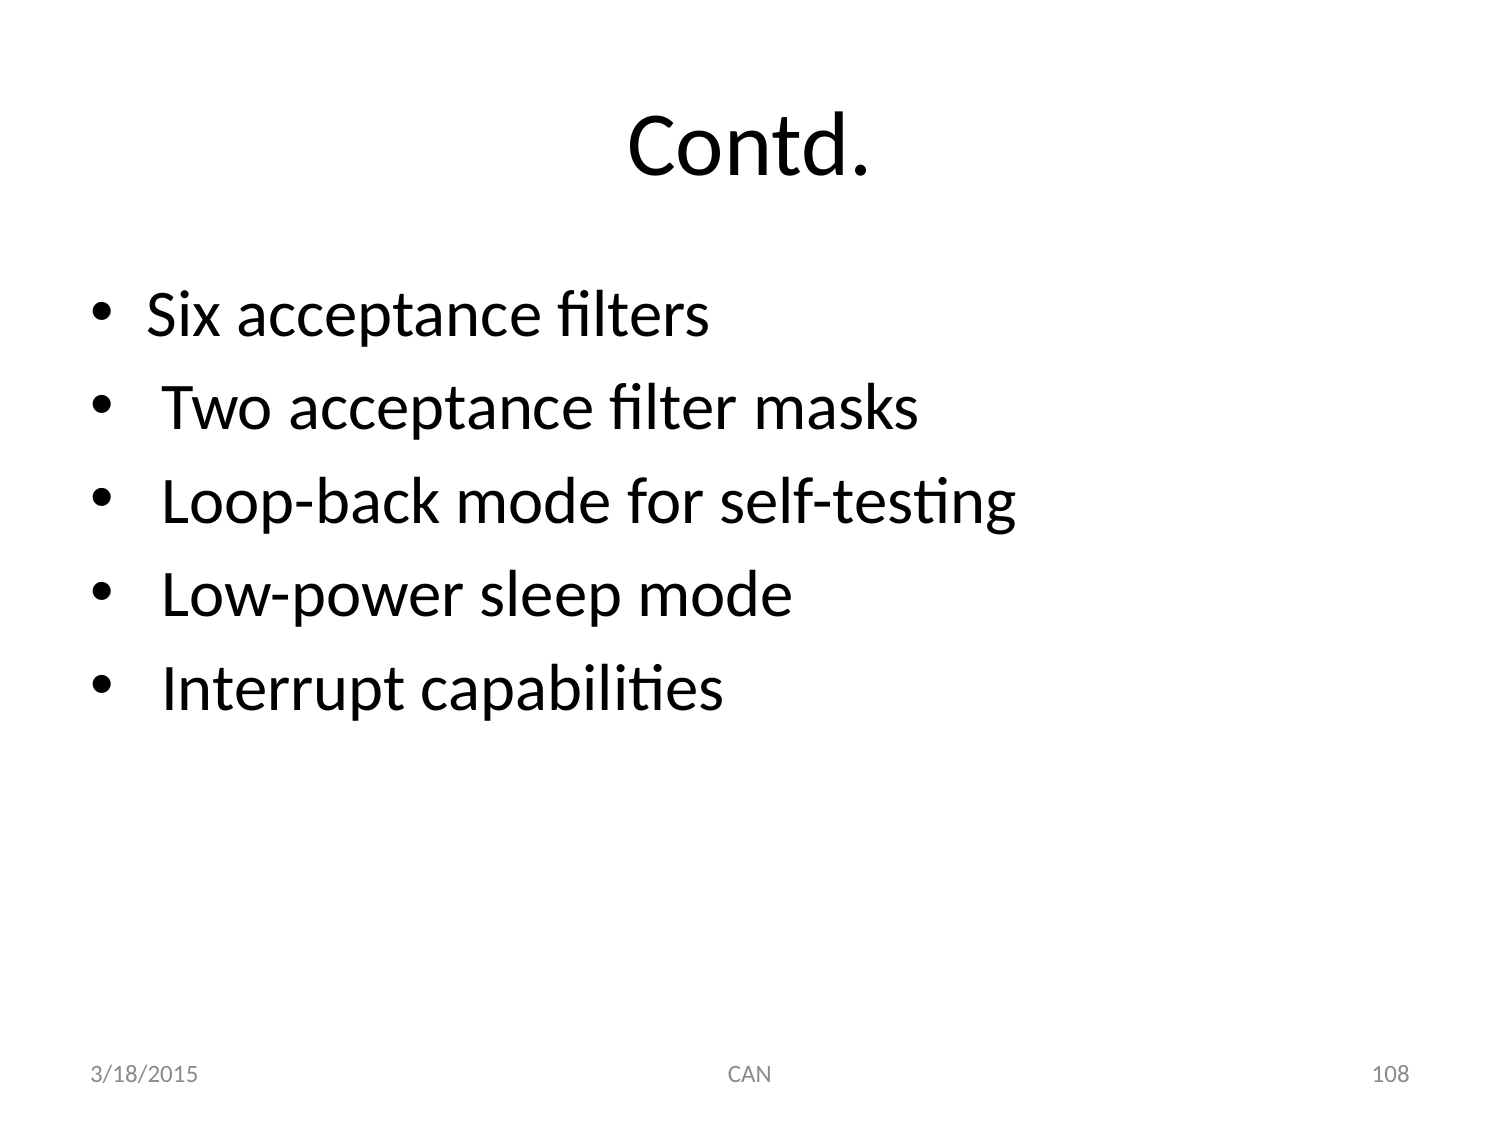

# Contd.
Six acceptance filters
 Two acceptance filter masks
 Loop-back mode for self-testing
 Low-power sleep mode
 Interrupt capabilities
3/18/2015
CAN
108